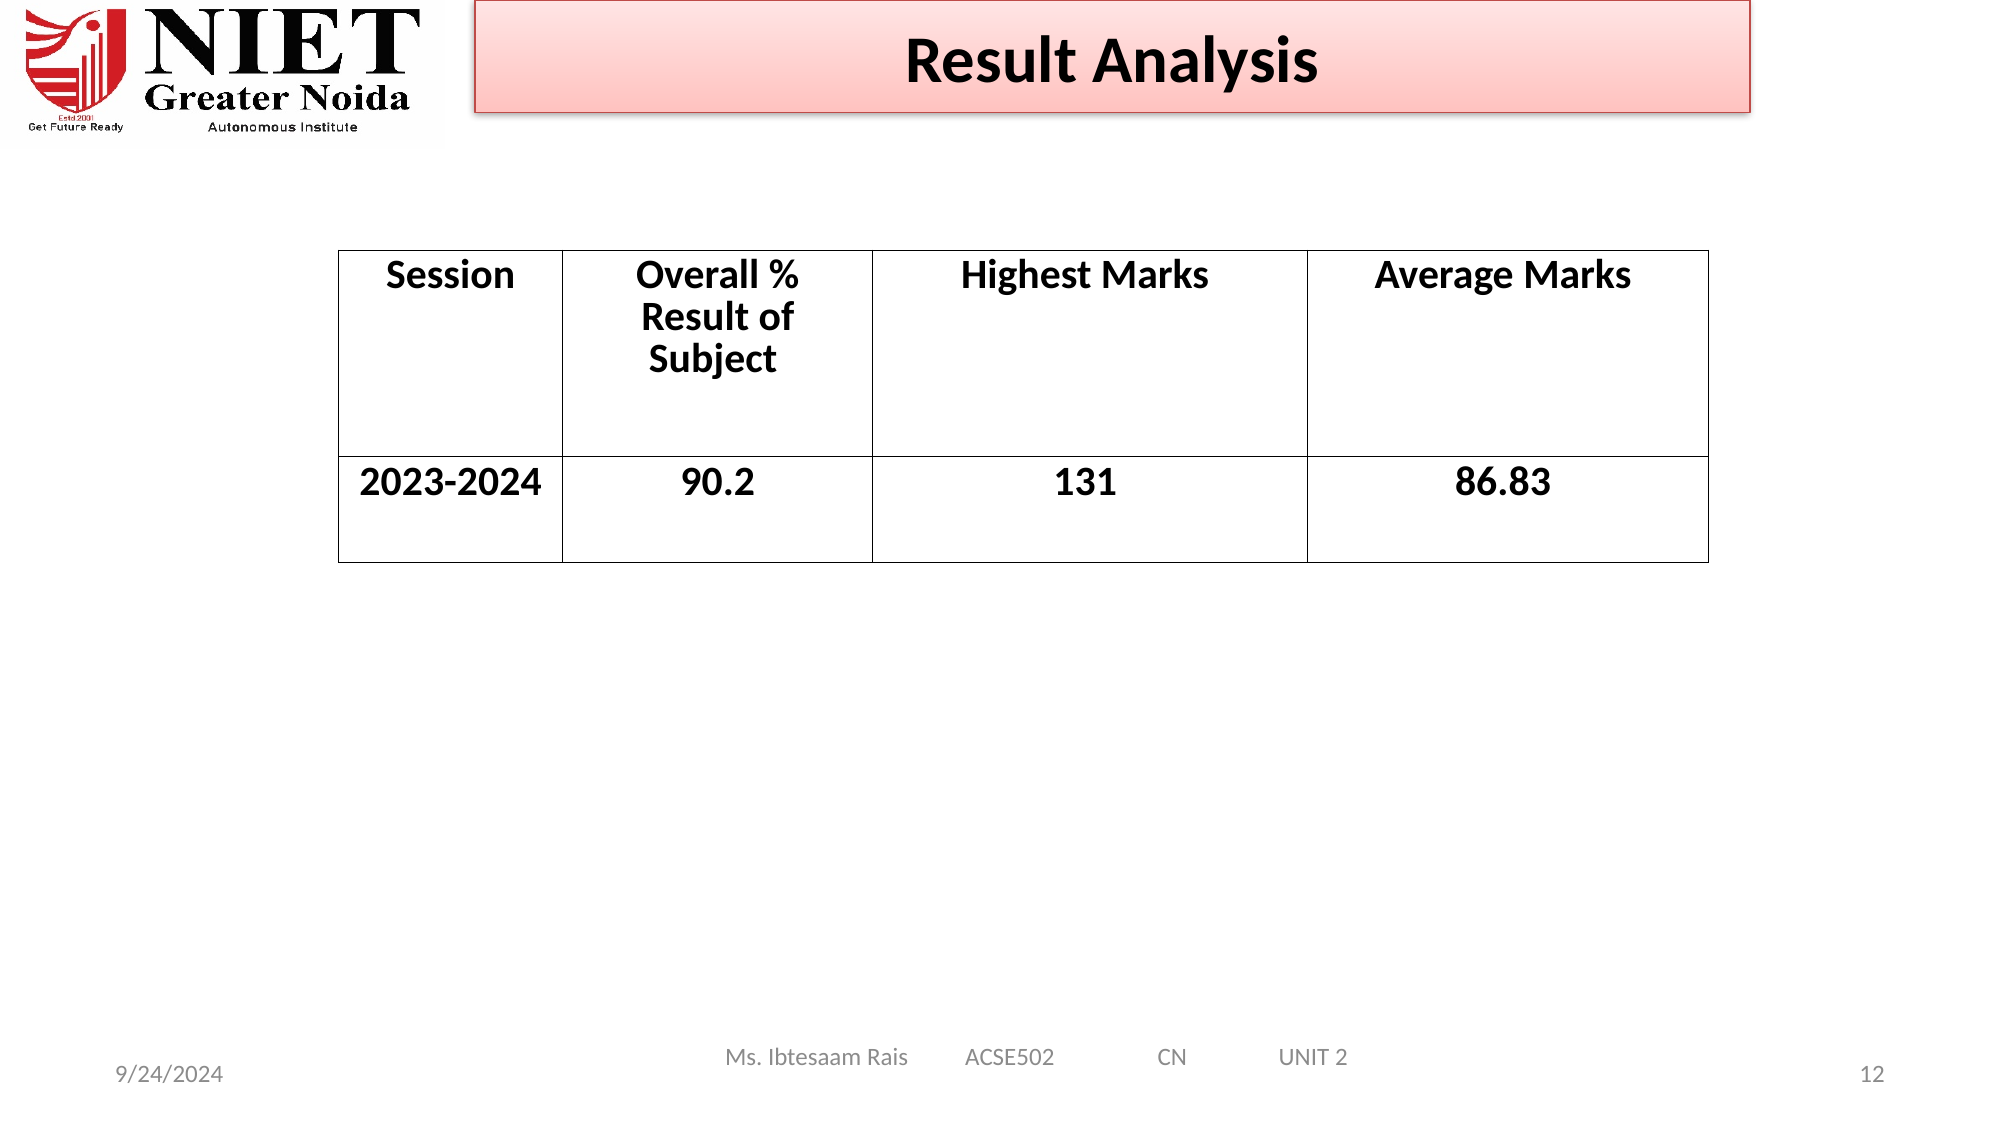

Result Analysis

| Session | Overall % Result of Subject | Highest Marks | Average Marks |
| --- | --- | --- | --- |
| 2023-2024 | 90.2 | 131 | 86.83 |
Ms. Ibtesaam Rais          ACSE502                  CN                UNIT 2
9/24/2024
12